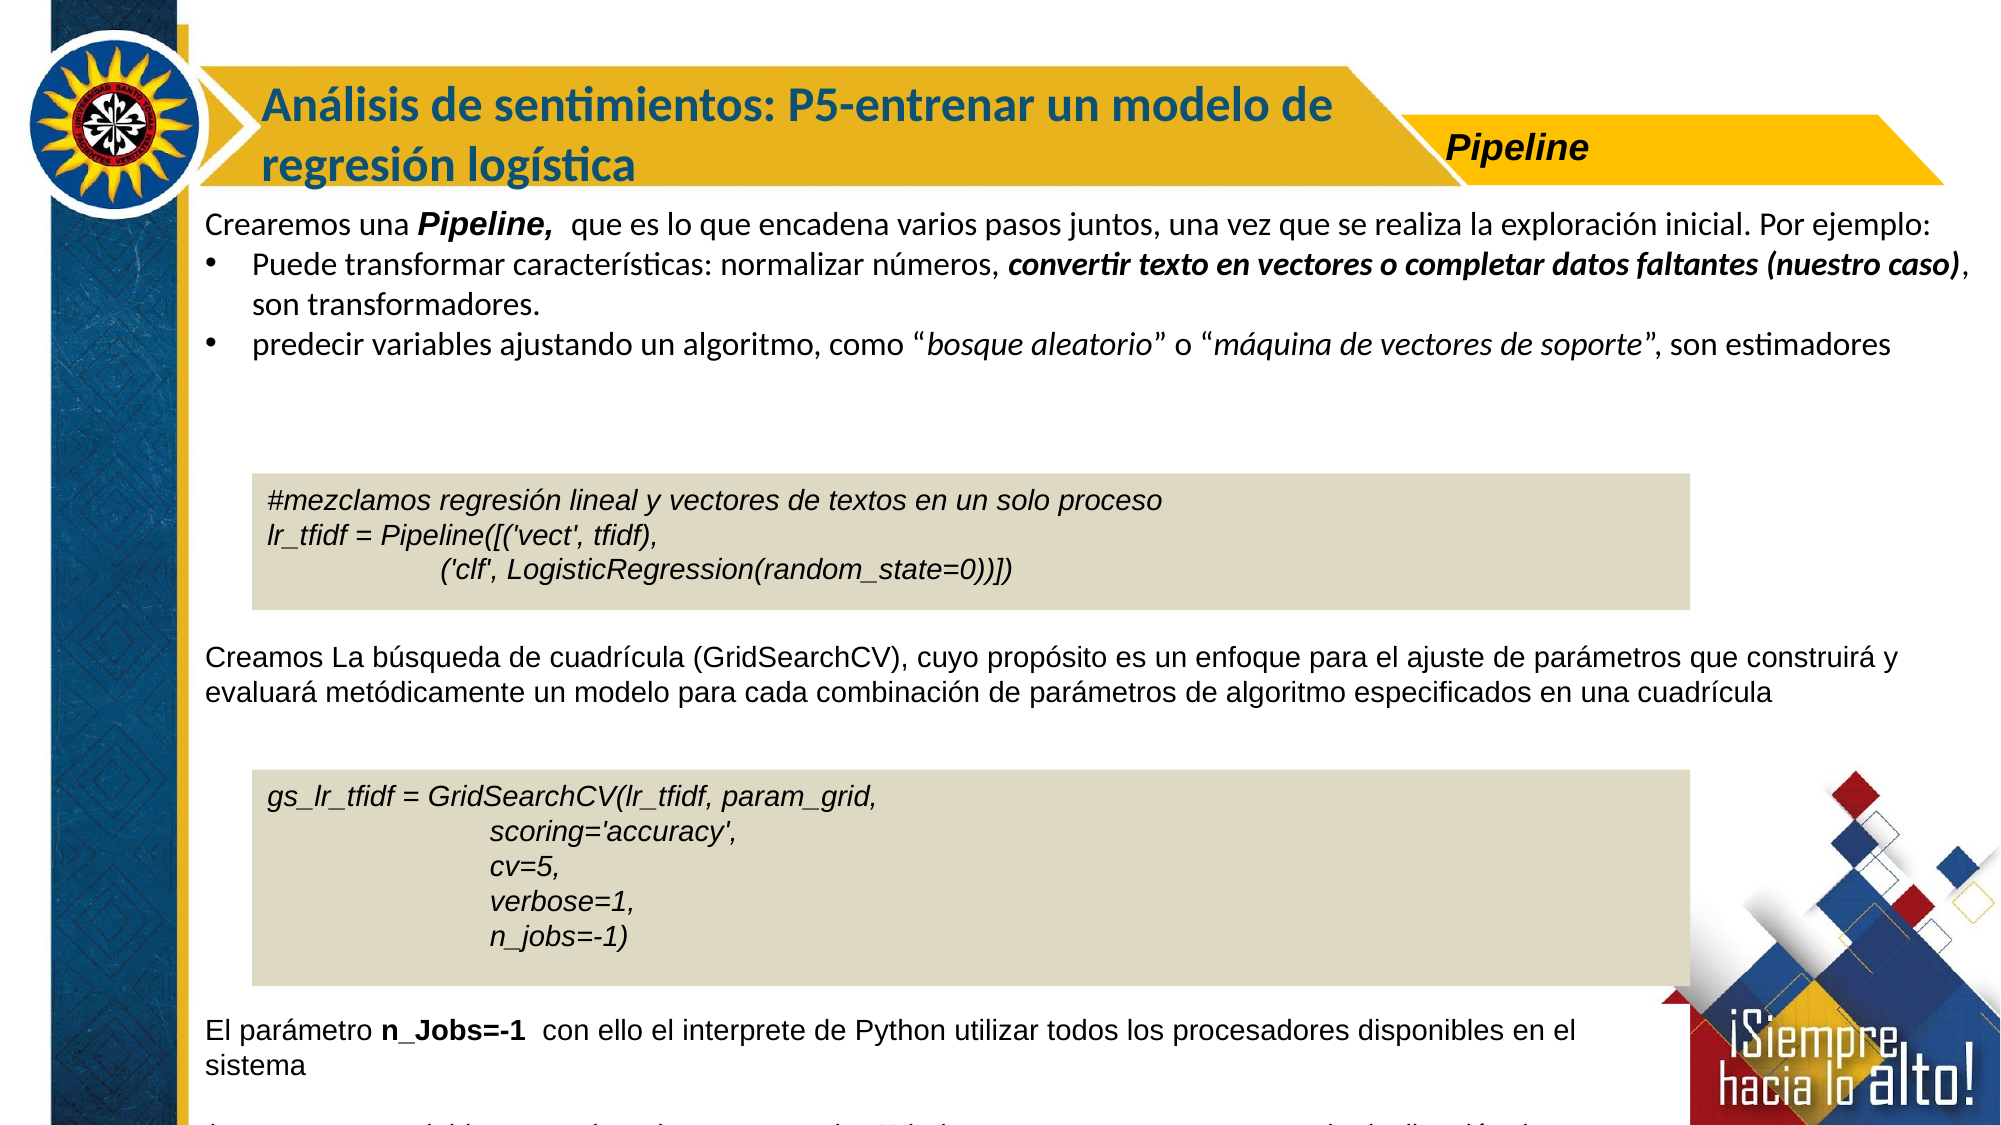

Análisis de sentimientos: P5-entrenar un modelo de regresión logística

Pipeline
Crearemos una Pipeline,  que es lo que encadena varios pasos juntos, una vez que se realiza la exploración inicial. Por ejemplo:
Puede transformar características: normalizar números, convertir texto en vectores o completar datos faltantes (nuestro caso), son transformadores.
predecir variables ajustando un algoritmo, como “bosque aleatorio” o “máquina de vectores de soporte”, son estimadores
#mezclamos regresión lineal y vectores de textos en un solo proceso
lr_tfidf = Pipeline([('vect', tfidf),
                     ('clf', LogisticRegression(random_state=0))])
Creamos La búsqueda de cuadrícula (GridSearchCV), cuyo propósito es un enfoque para el ajuste de parámetros que construirá y evaluará metódicamente un modelo para cada combinación de parámetros de algoritmo especificados en una cuadrícula
gs_lr_tfidf = GridSearchCV(lr_tfidf, param_grid,
                           scoring='accuracy',
                           cv=5,
                           verbose=1,
                           n_jobs=-1)
El parámetro n_Jobs=-1  con ello el interprete de Python utilizar todos los procesadores disponibles en el sistema

( no es recomendable usar sobre sistema operativo Windows, pues genera errores en la declinación de palabras)